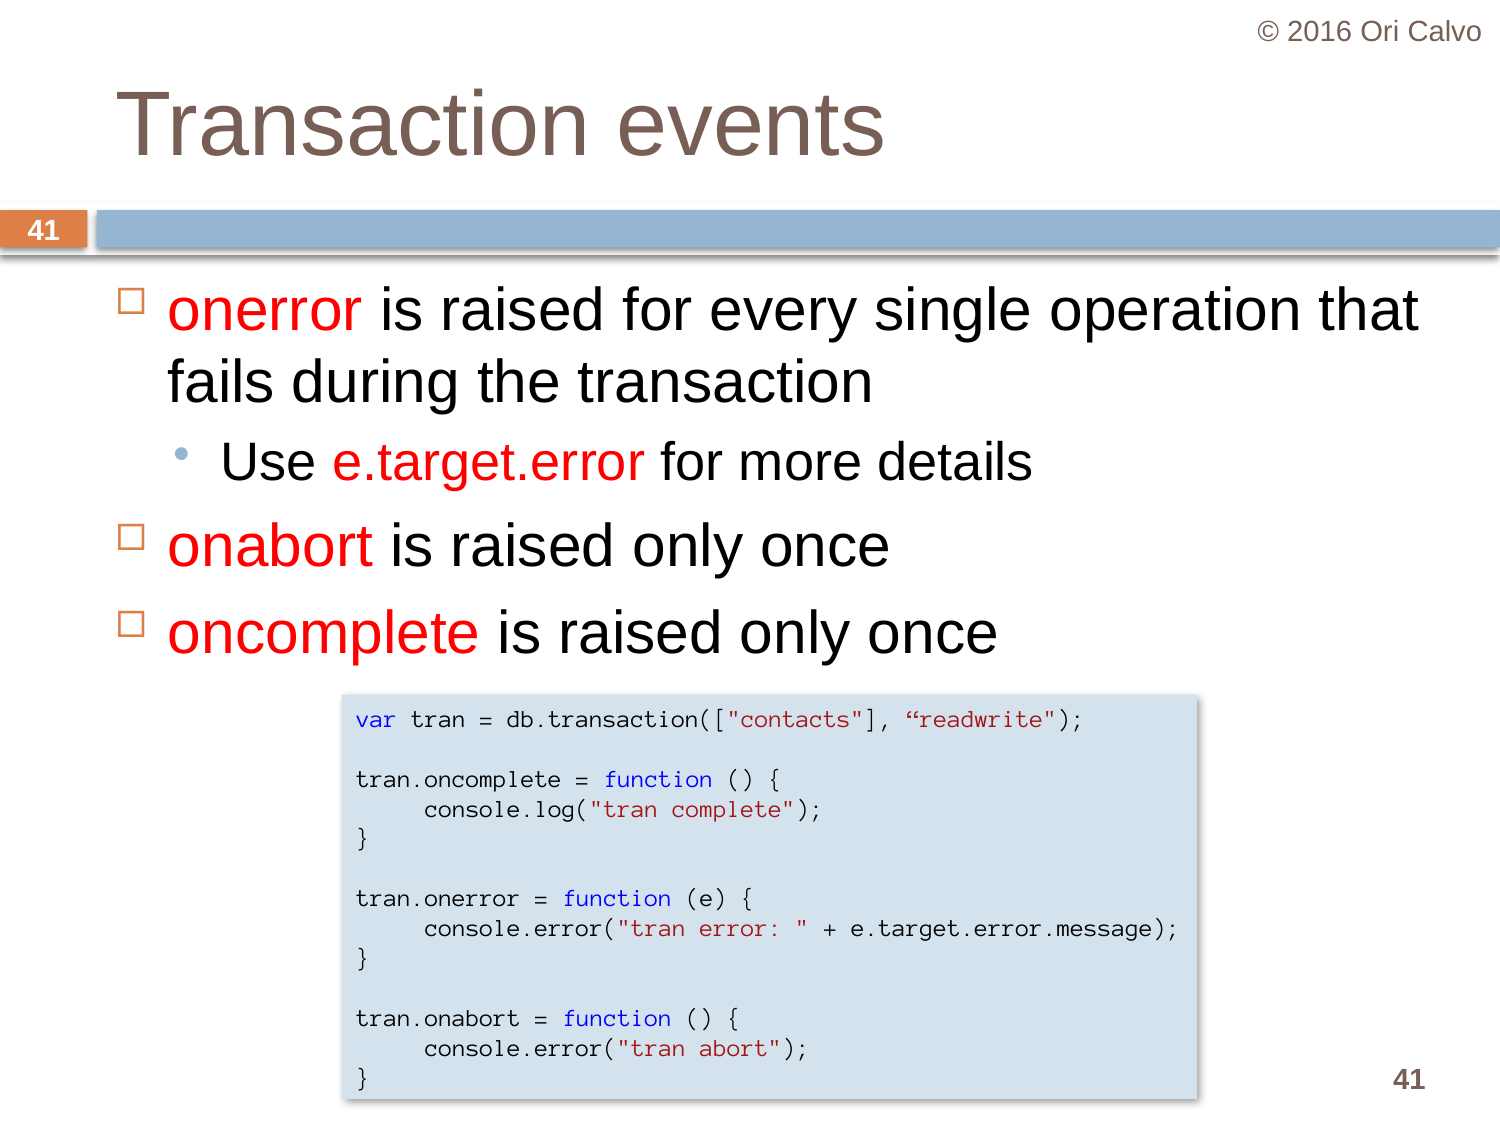

© 2016 Ori Calvo
# Transaction events
41
onerror is raised for every single operation that fails during the transaction
Use e.target.error for more details
onabort is raised only once
oncomplete is raised only once

var tran = db.transaction(["contacts"], “readwrite");

tran.oncomplete = function () {
     console.log("tran complete");
}

tran.onerror = function (e) {
     console.error("tran error: " + e.target.error.message);
}

tran.onabort = function () {
     console.error("tran abort");
}